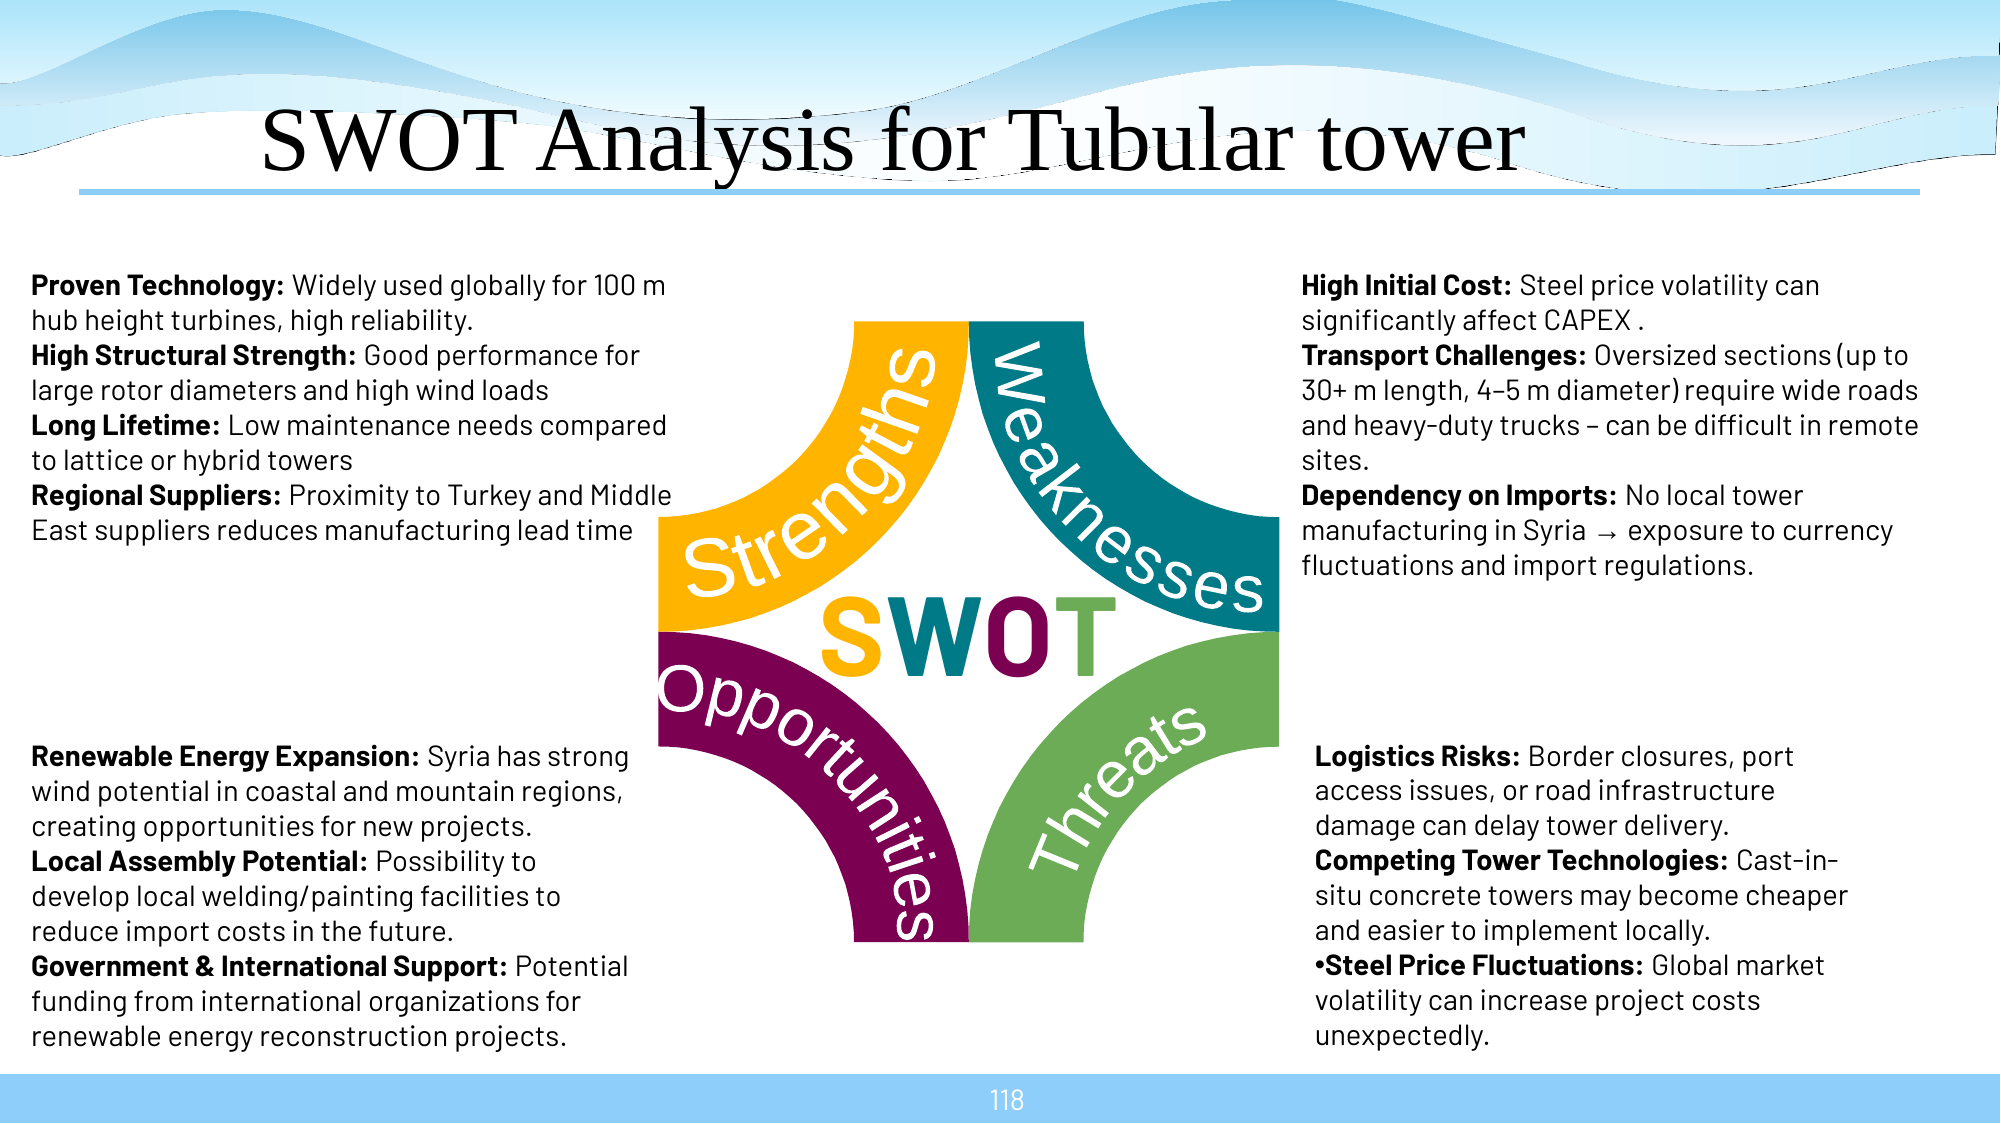

# SWOT Analysis for Tubular tower
Strengths
Weaknesses
High Initial Cost: Steel price volatility can significantly affect CAPEX .
Transport Challenges: Oversized sections (up to 30+ m length, 4–5 m diameter) require wide roads and heavy-duty trucks – can be difficult in remote sites.
Dependency on Imports: No local tower manufacturing in Syria → exposure to currency fluctuations and import regulations.

Proven Technology: Widely used globally for 100 m hub height turbines, high reliability.
High Structural Strength: Good performance for large rotor diameters and high wind loads
Long Lifetime: Low maintenance needs compared to lattice or hybrid towers
Regional Suppliers: Proximity to Turkey and Middle East suppliers reduces manufacturing lead time

SWOT

Opportunities
Logistics Risks: Border closures, port access issues, or road infrastructure damage can delay tower delivery.
Competing Tower Technologies: Cast-in-situ concrete towers may become cheaper and easier to implement locally.
Steel Price Fluctuations: Global market volatility can increase project costs unexpectedly.
Renewable Energy Expansion: Syria has strong wind potential in coastal and mountain regions, creating opportunities for new projects.
Local Assembly Potential: Possibility to develop local welding/painting facilities to reduce import costs in the future.
Government & International Support: Potential funding from international organizations for renewable energy reconstruction projects.

Threats
|  |
| --- |
118